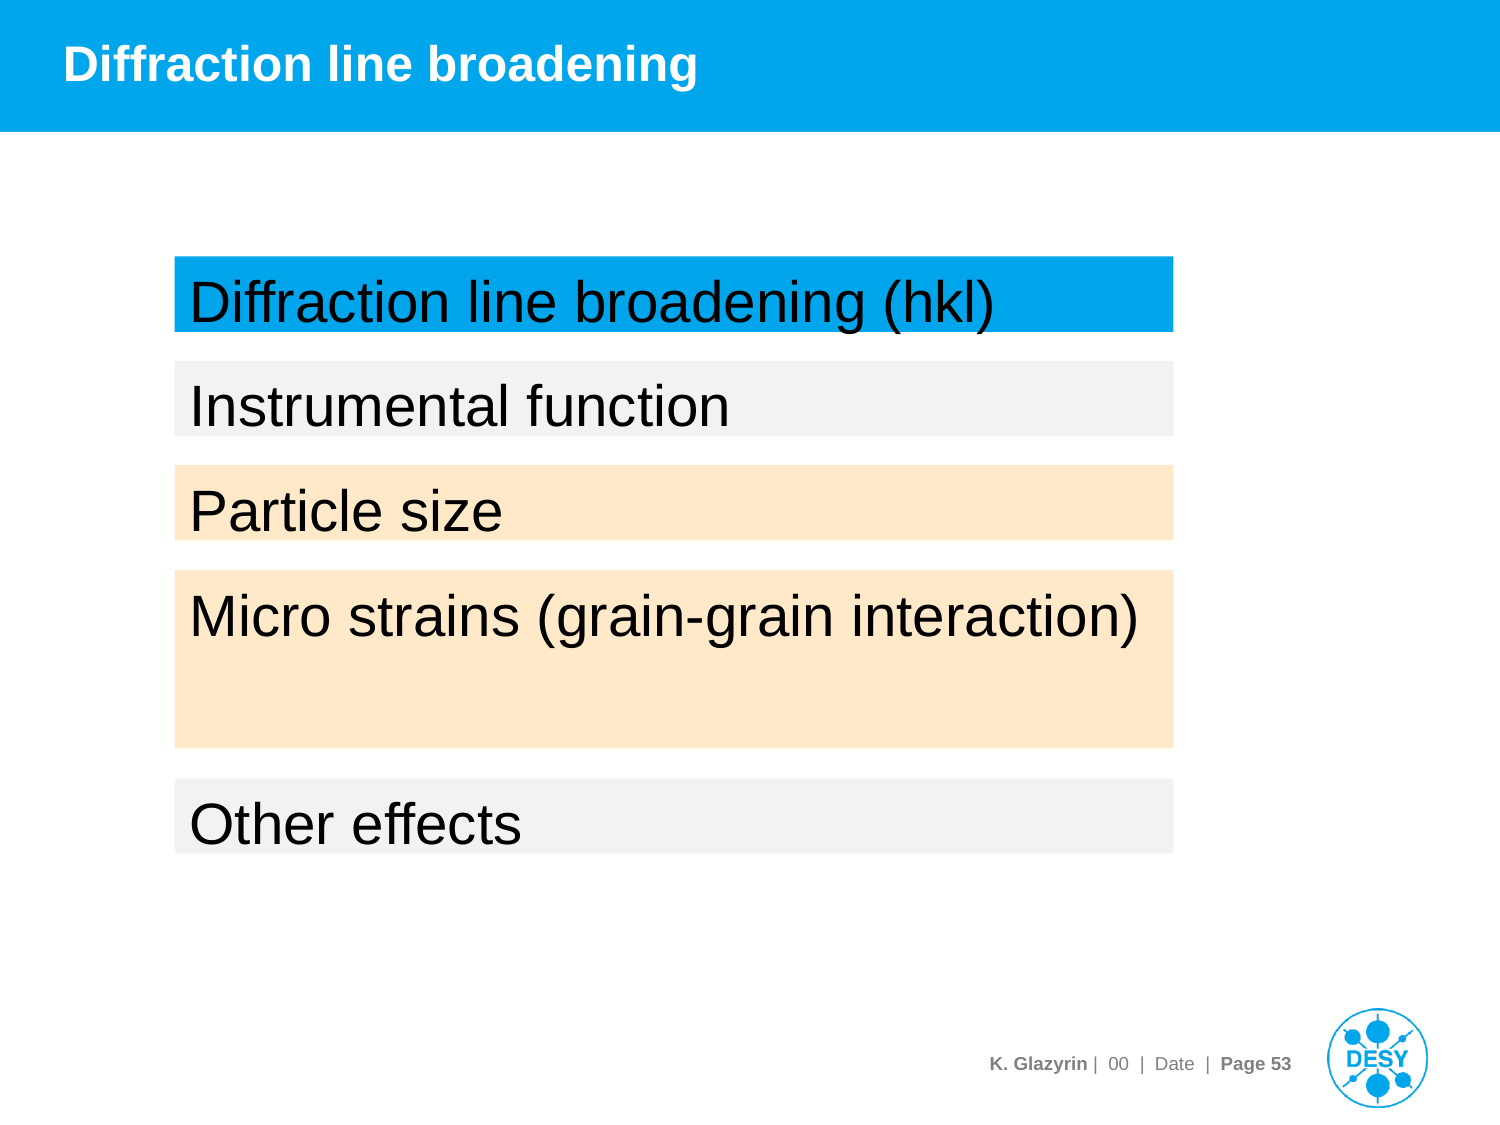

# Diffraction line broadening
Diffraction line broadening (hkl)
Instrumental function
Particle size
Micro strains (grain-grain interaction)
Other effects